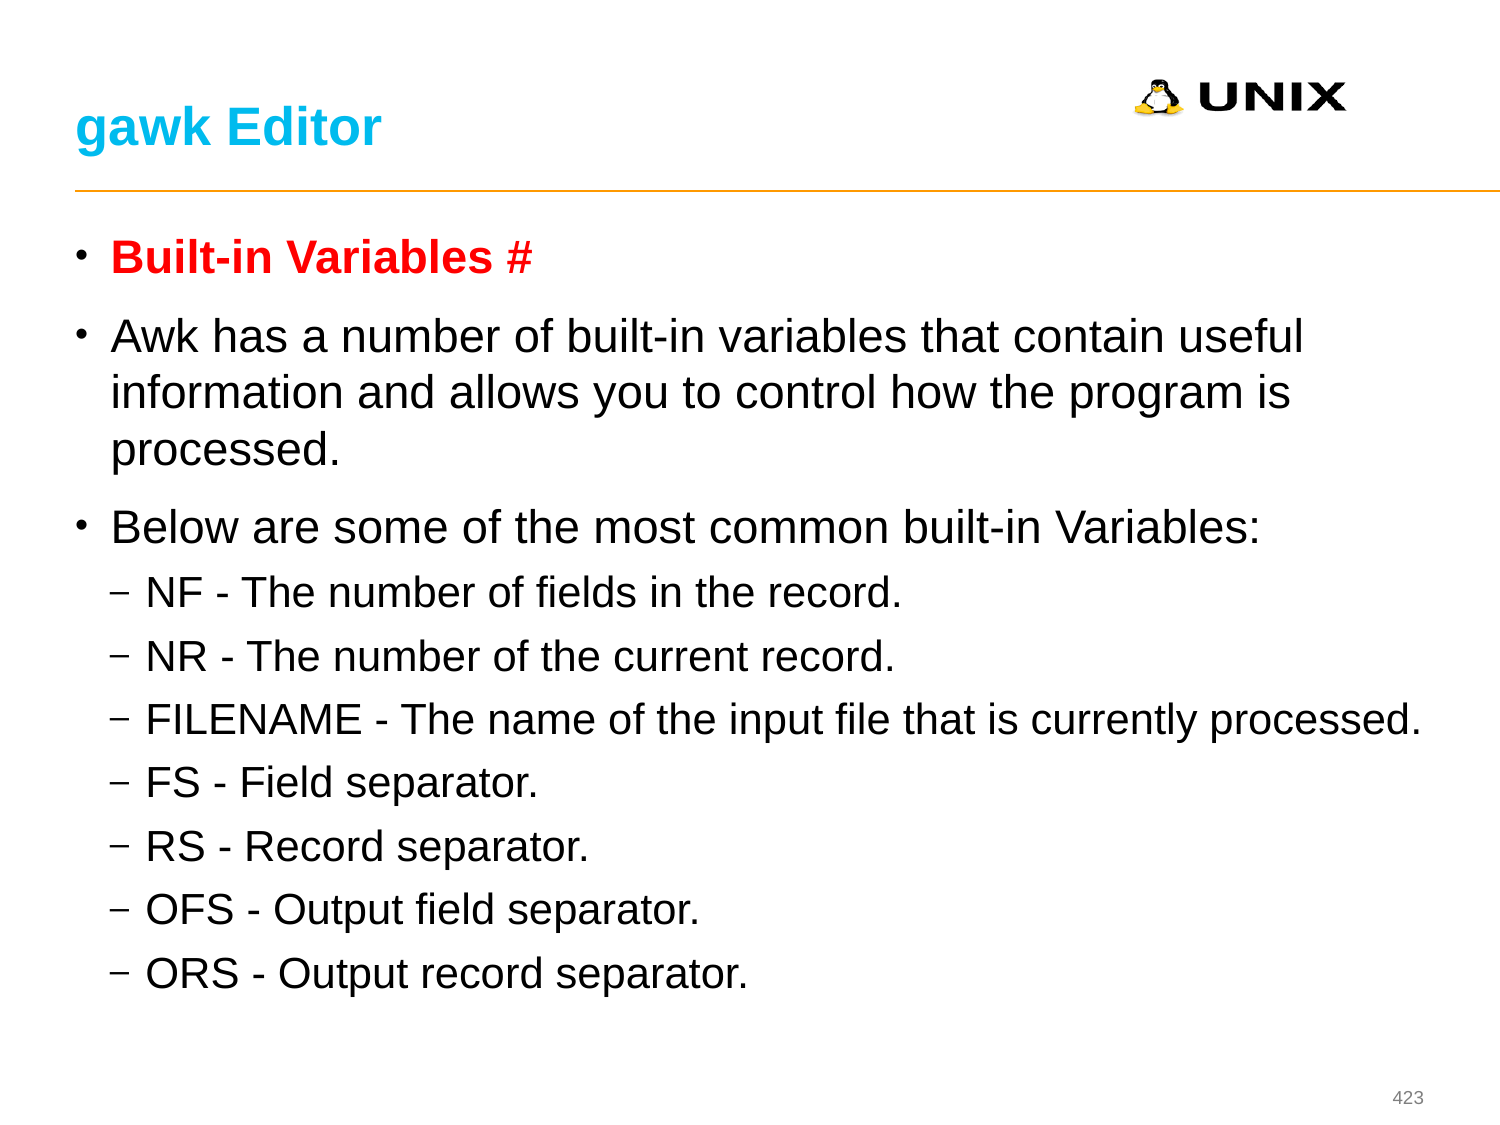

# gawk Editor
Built-in Variables #
Awk has a number of built-in variables that contain useful information and allows you to control how the program is processed.
Below are some of the most common built-in Variables:
NF - The number of fields in the record.
NR - The number of the current record.
FILENAME - The name of the input file that is currently processed.
FS - Field separator.
RS - Record separator.
OFS - Output field separator.
ORS - Output record separator.